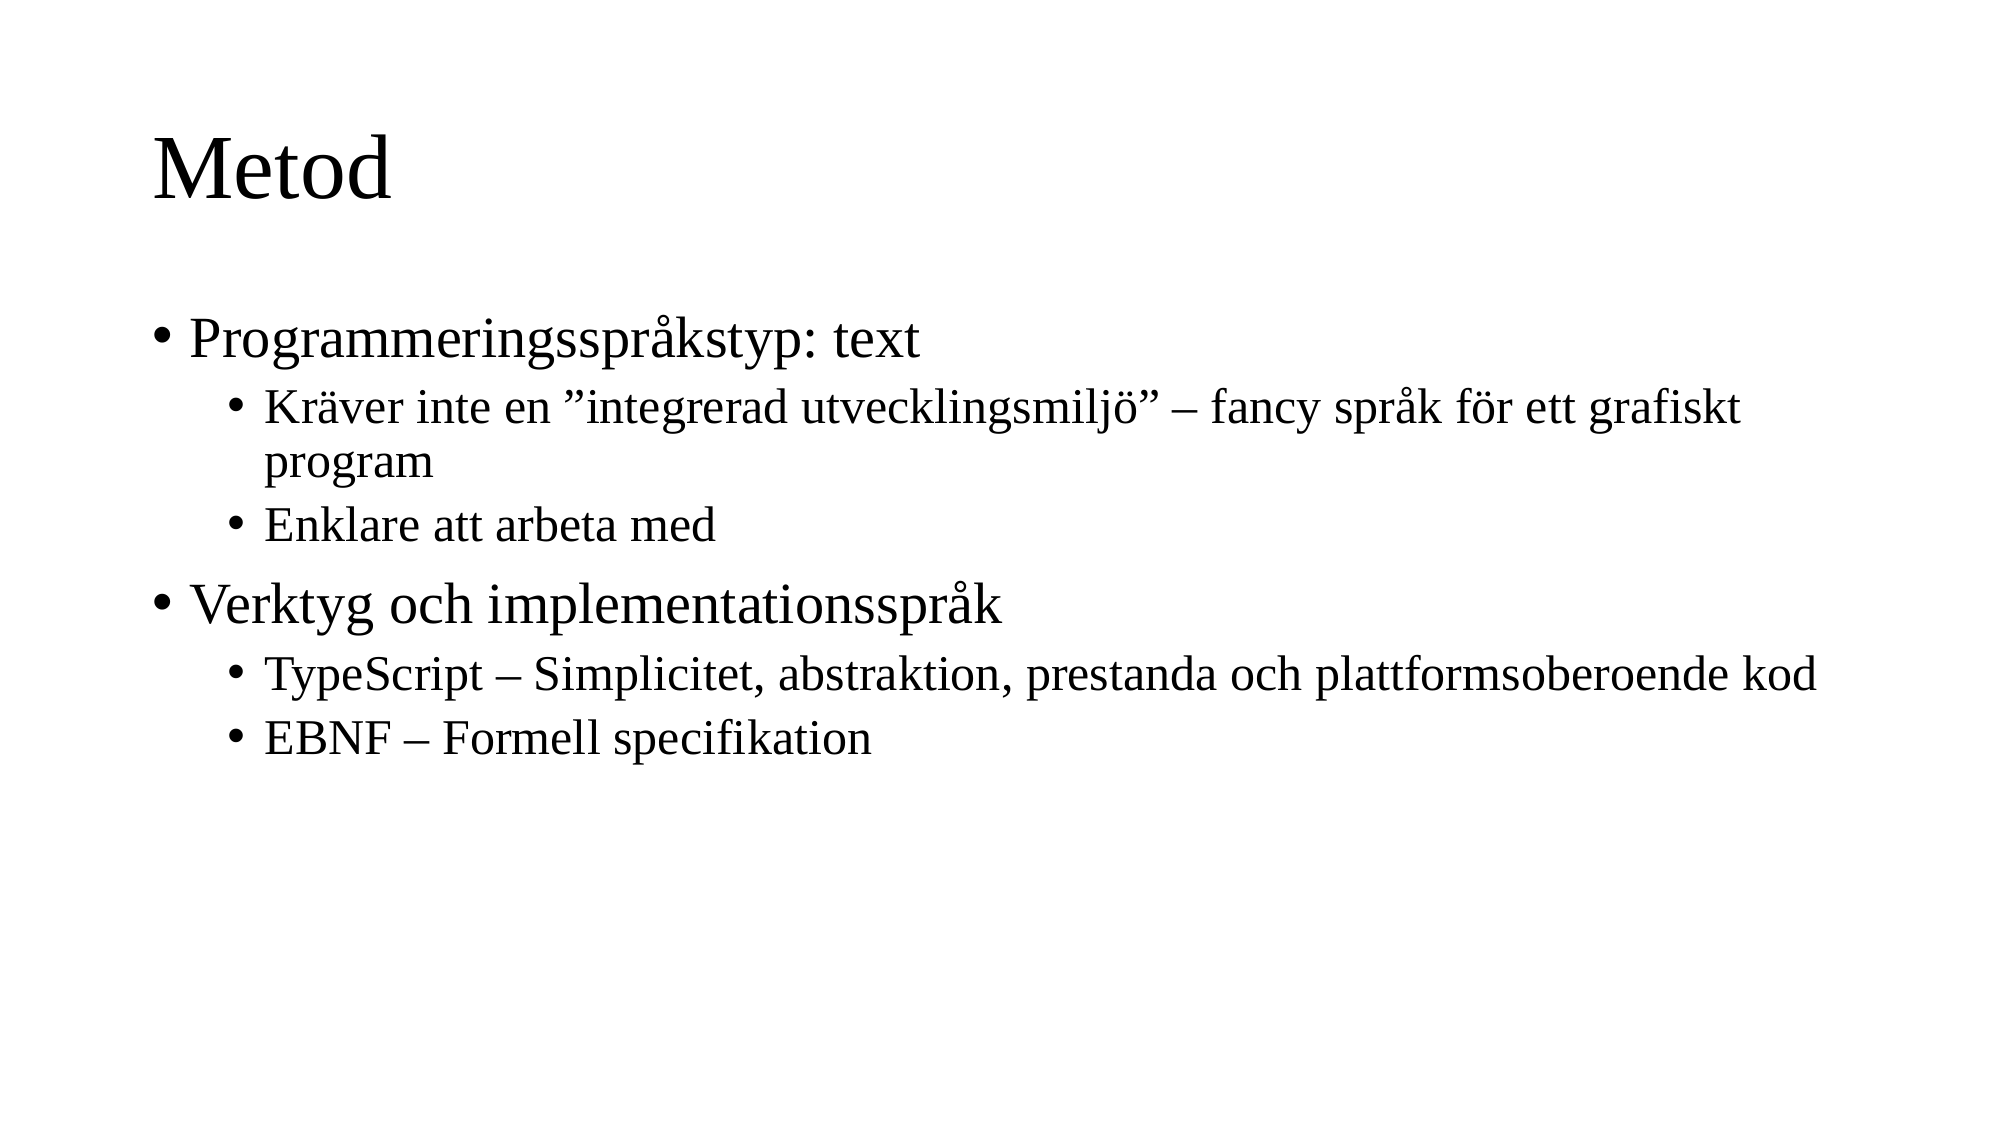

# Metod
Programmeringsspråkstyp: text
Kräver inte en ”integrerad utvecklingsmiljö” – fancy språk för ett grafiskt program
Enklare att arbeta med
Verktyg och implementationsspråk
TypeScript – Simplicitet, abstraktion, prestanda och plattformsoberoende kod
EBNF – Formell specifikation